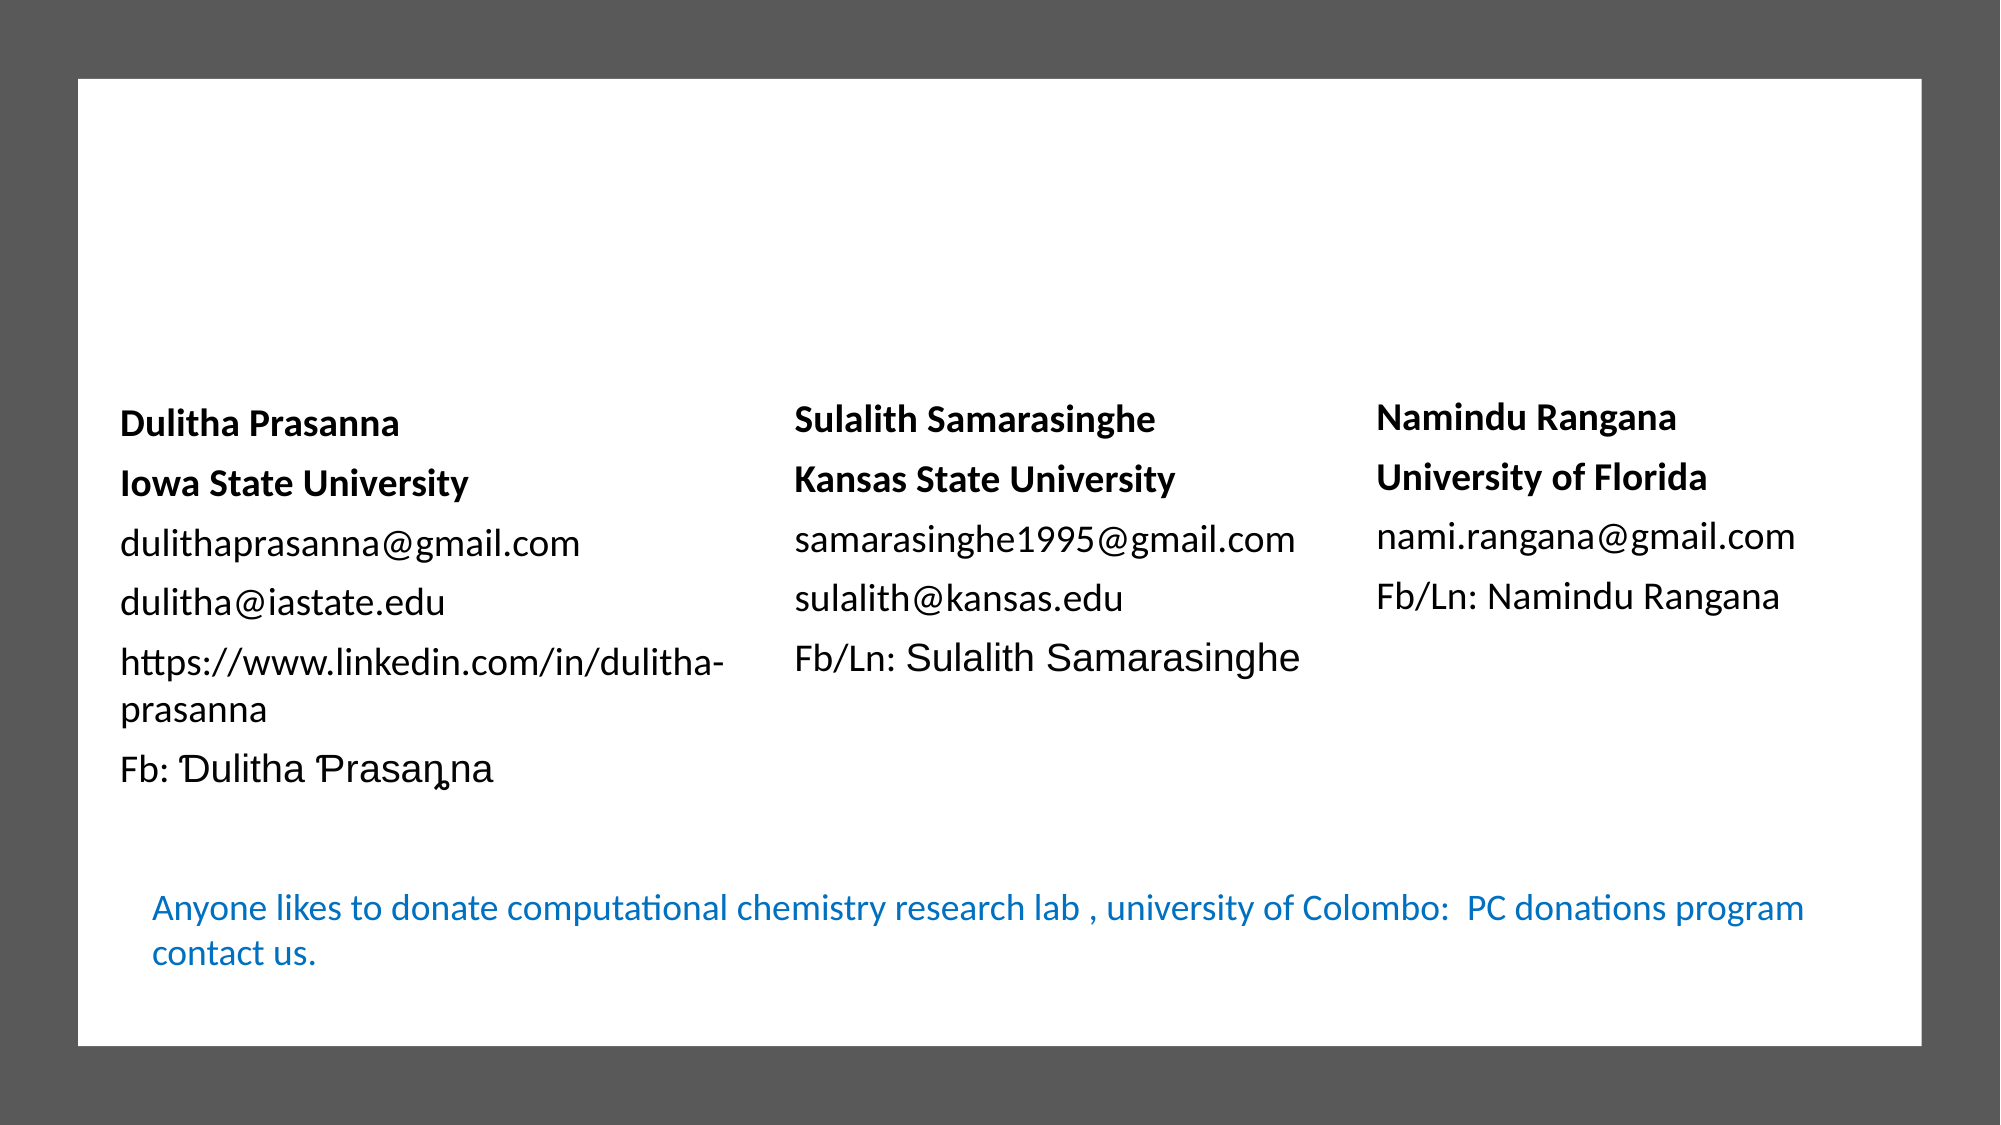

Namindu Rangana
University of Florida
nami.rangana@gmail.com
Fb/Ln: Namindu Rangana
Sulalith Samarasinghe
Kansas State University
samarasinghe1995@gmail.com
sulalith@kansas.edu
Fb/Ln: Sulalith Samarasinghe
Dulitha Prasanna
Iowa State University
dulithaprasanna@gmail.com
dulitha@iastate.edu
https://www.linkedin.com/in/dulitha-prasanna
Fb: Ɗulitha Ƥrasaȵna
Anyone likes to donate computational chemistry research lab , university of Colombo:  PC donations program contact us.